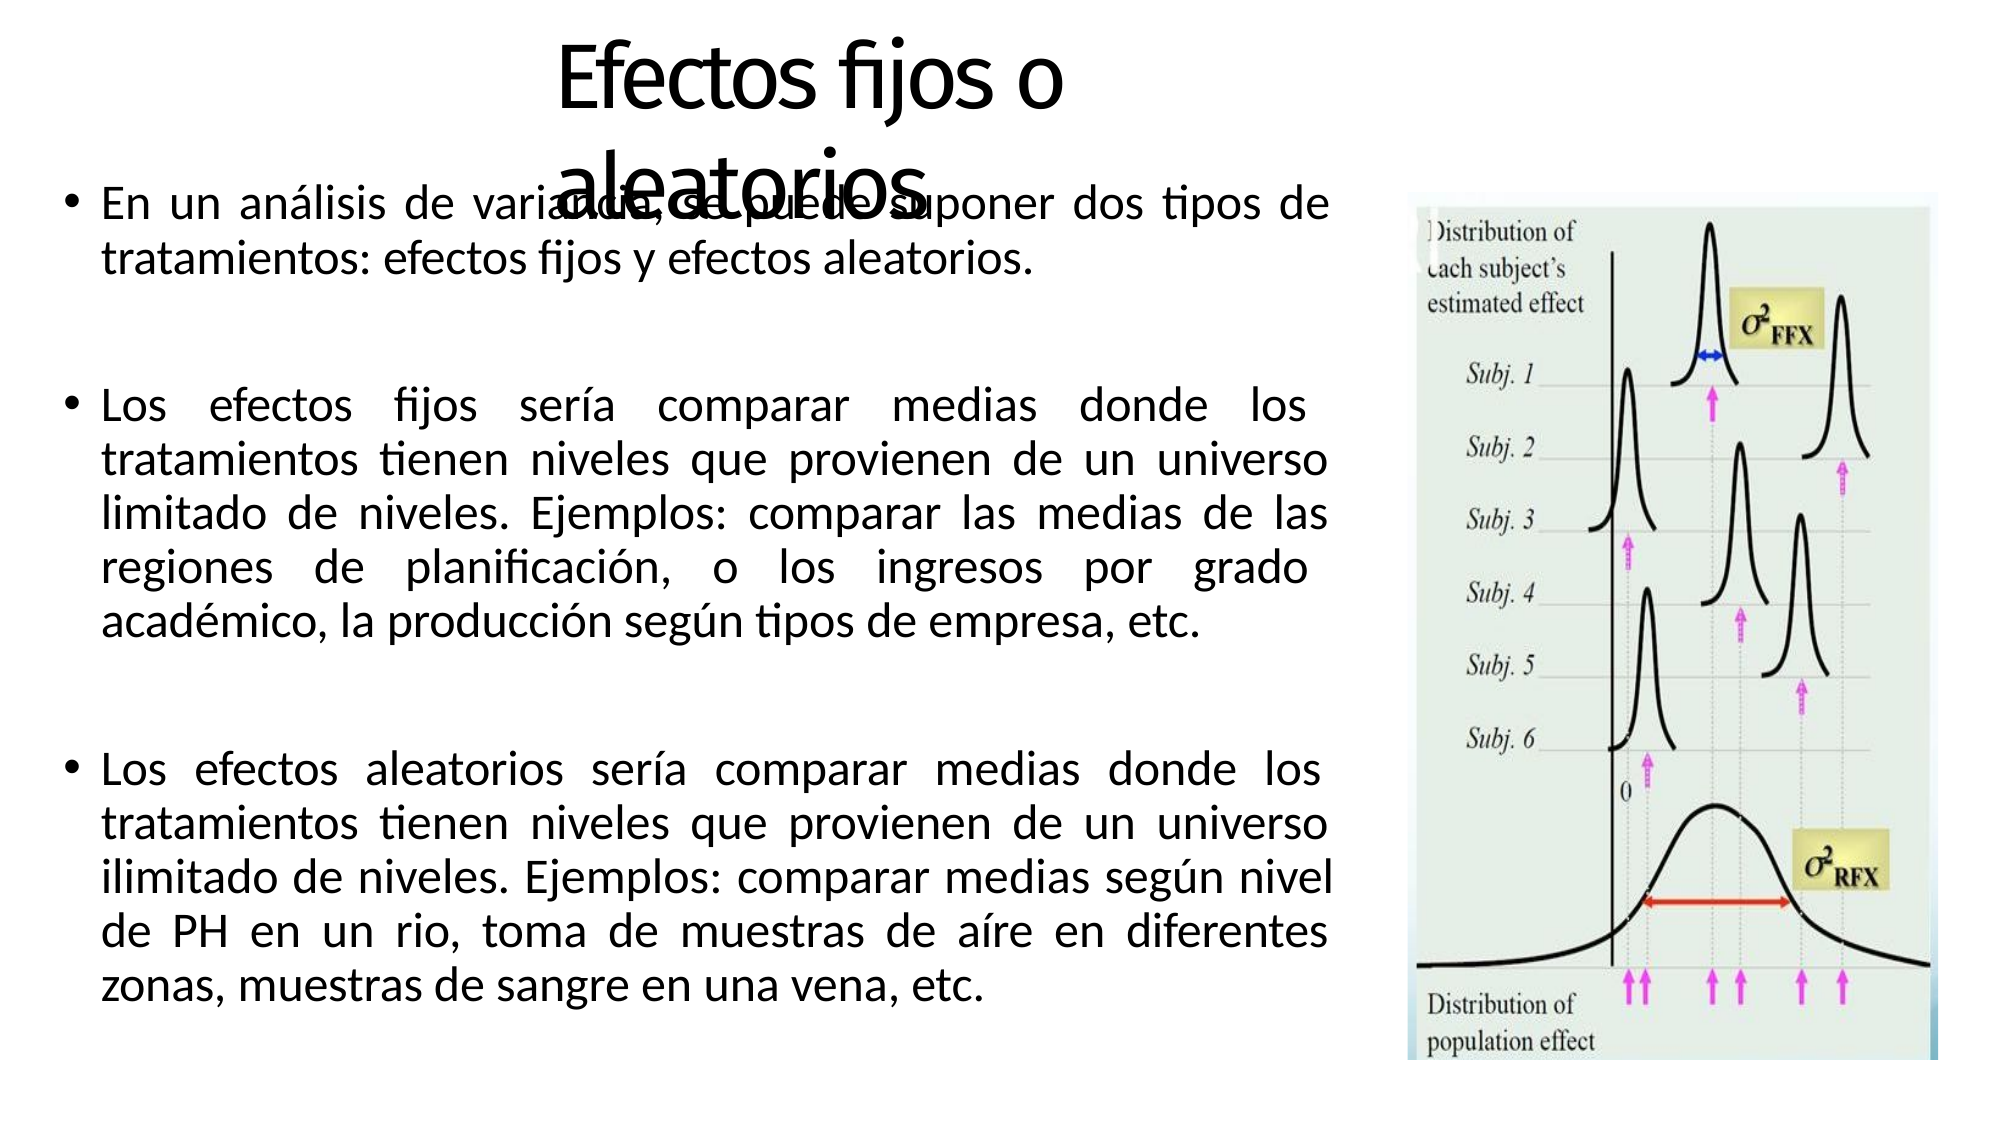

# Efectos fijos o aleatorios
En un análisis de variancia, se puede suponer dos tipos de  tratamientos: efectos fijos y efectos aleatorios.

Los efectos fijos sería comparar medias donde los  tratamientos tienen niveles que provienen de un universo  limitado de niveles. Ejemplos: comparar las medias de las  regiones de planificación, o los ingresos por grado  académico, la producción según tipos de empresa, etc.

Los efectos aleatorios sería comparar medias donde los  tratamientos tienen niveles que provienen de un universo  ilimitado de niveles. Ejemplos: comparar medias según nivel  de PH en un rio, toma de muestras de aíre en diferentes  zonas, muestras de sangre en una vena, etc.